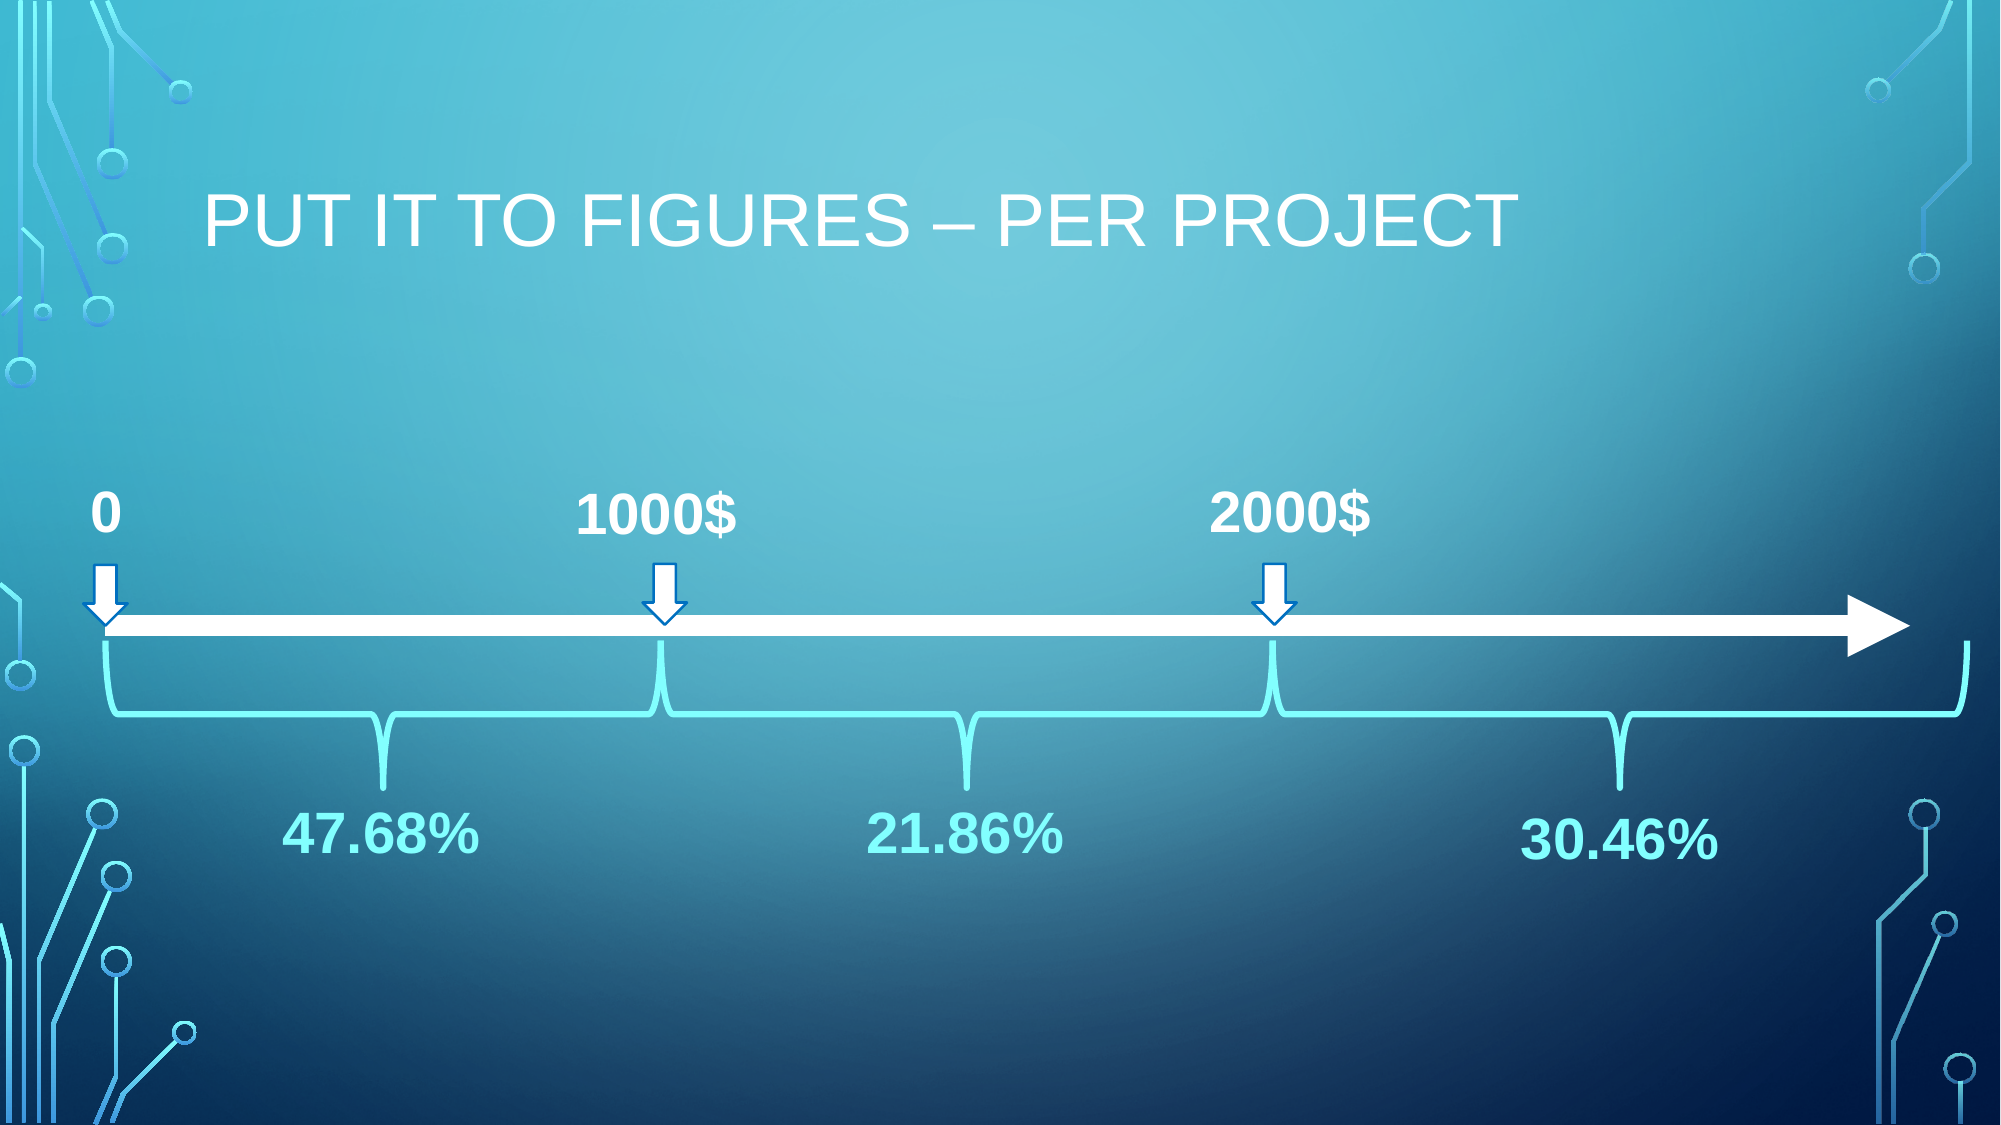

# Put it to figures – per project

0
2000$
1000$

47.68%
21.86%
30.46%